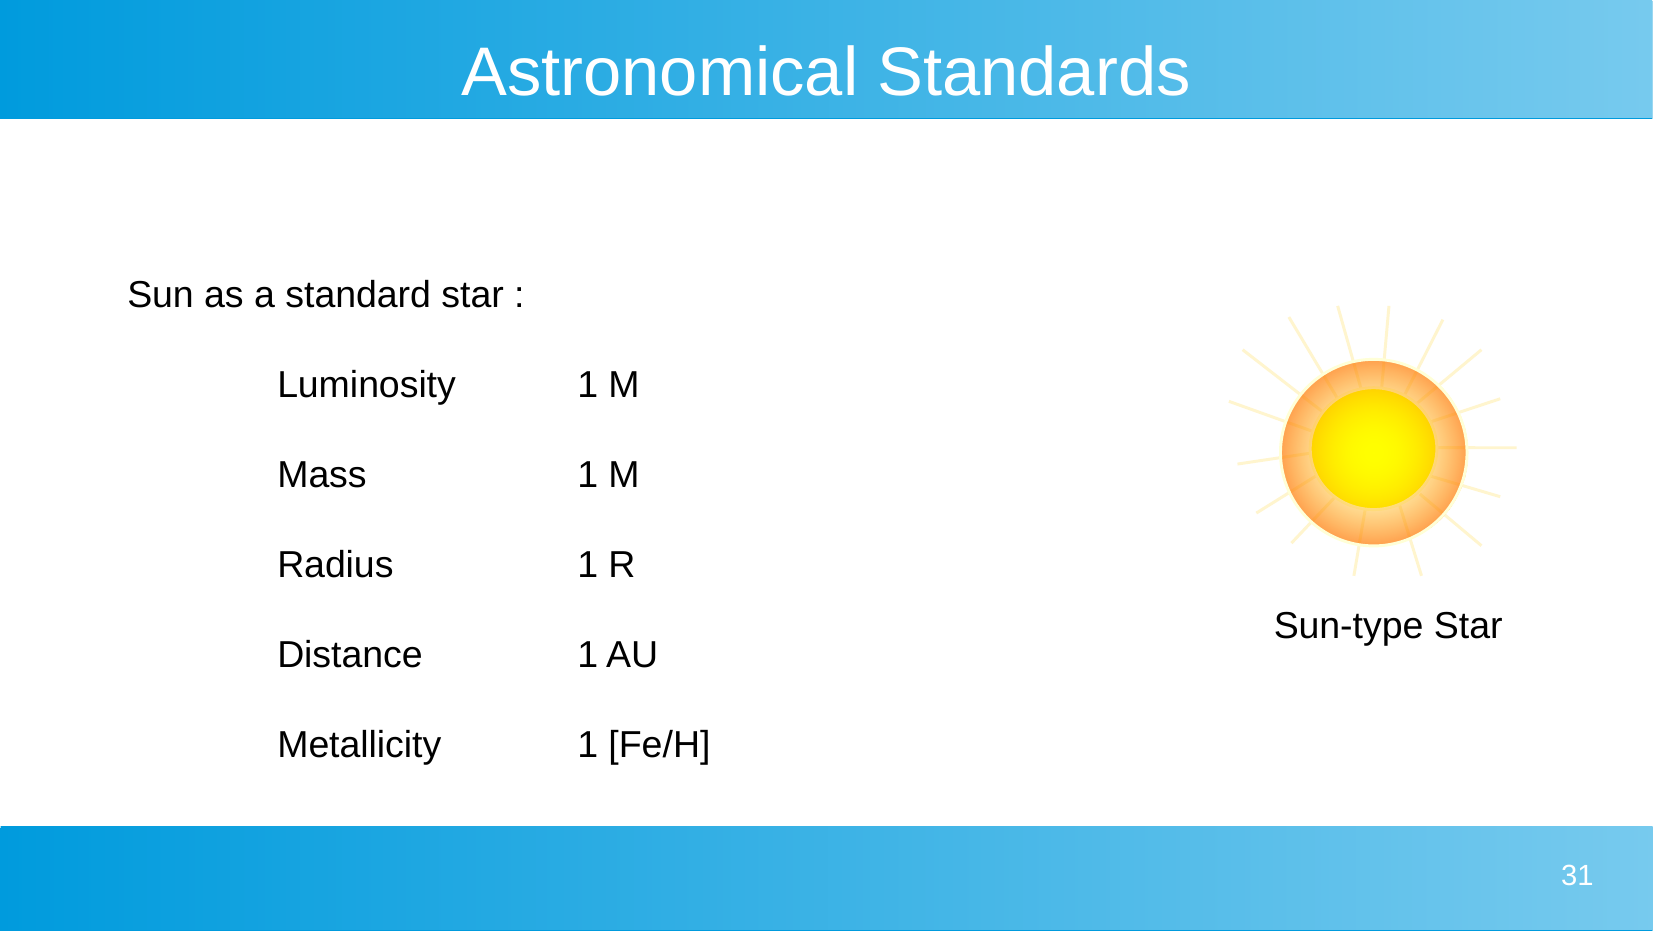

# Astronomical Standards
Sun as a standard star :

	Luminosity  	1 M

	Mass 		1 M

	Radius		1 R

	Distance 	1 AU
	Metallicity 	1 [Fe/H]

Sun-type Star
31